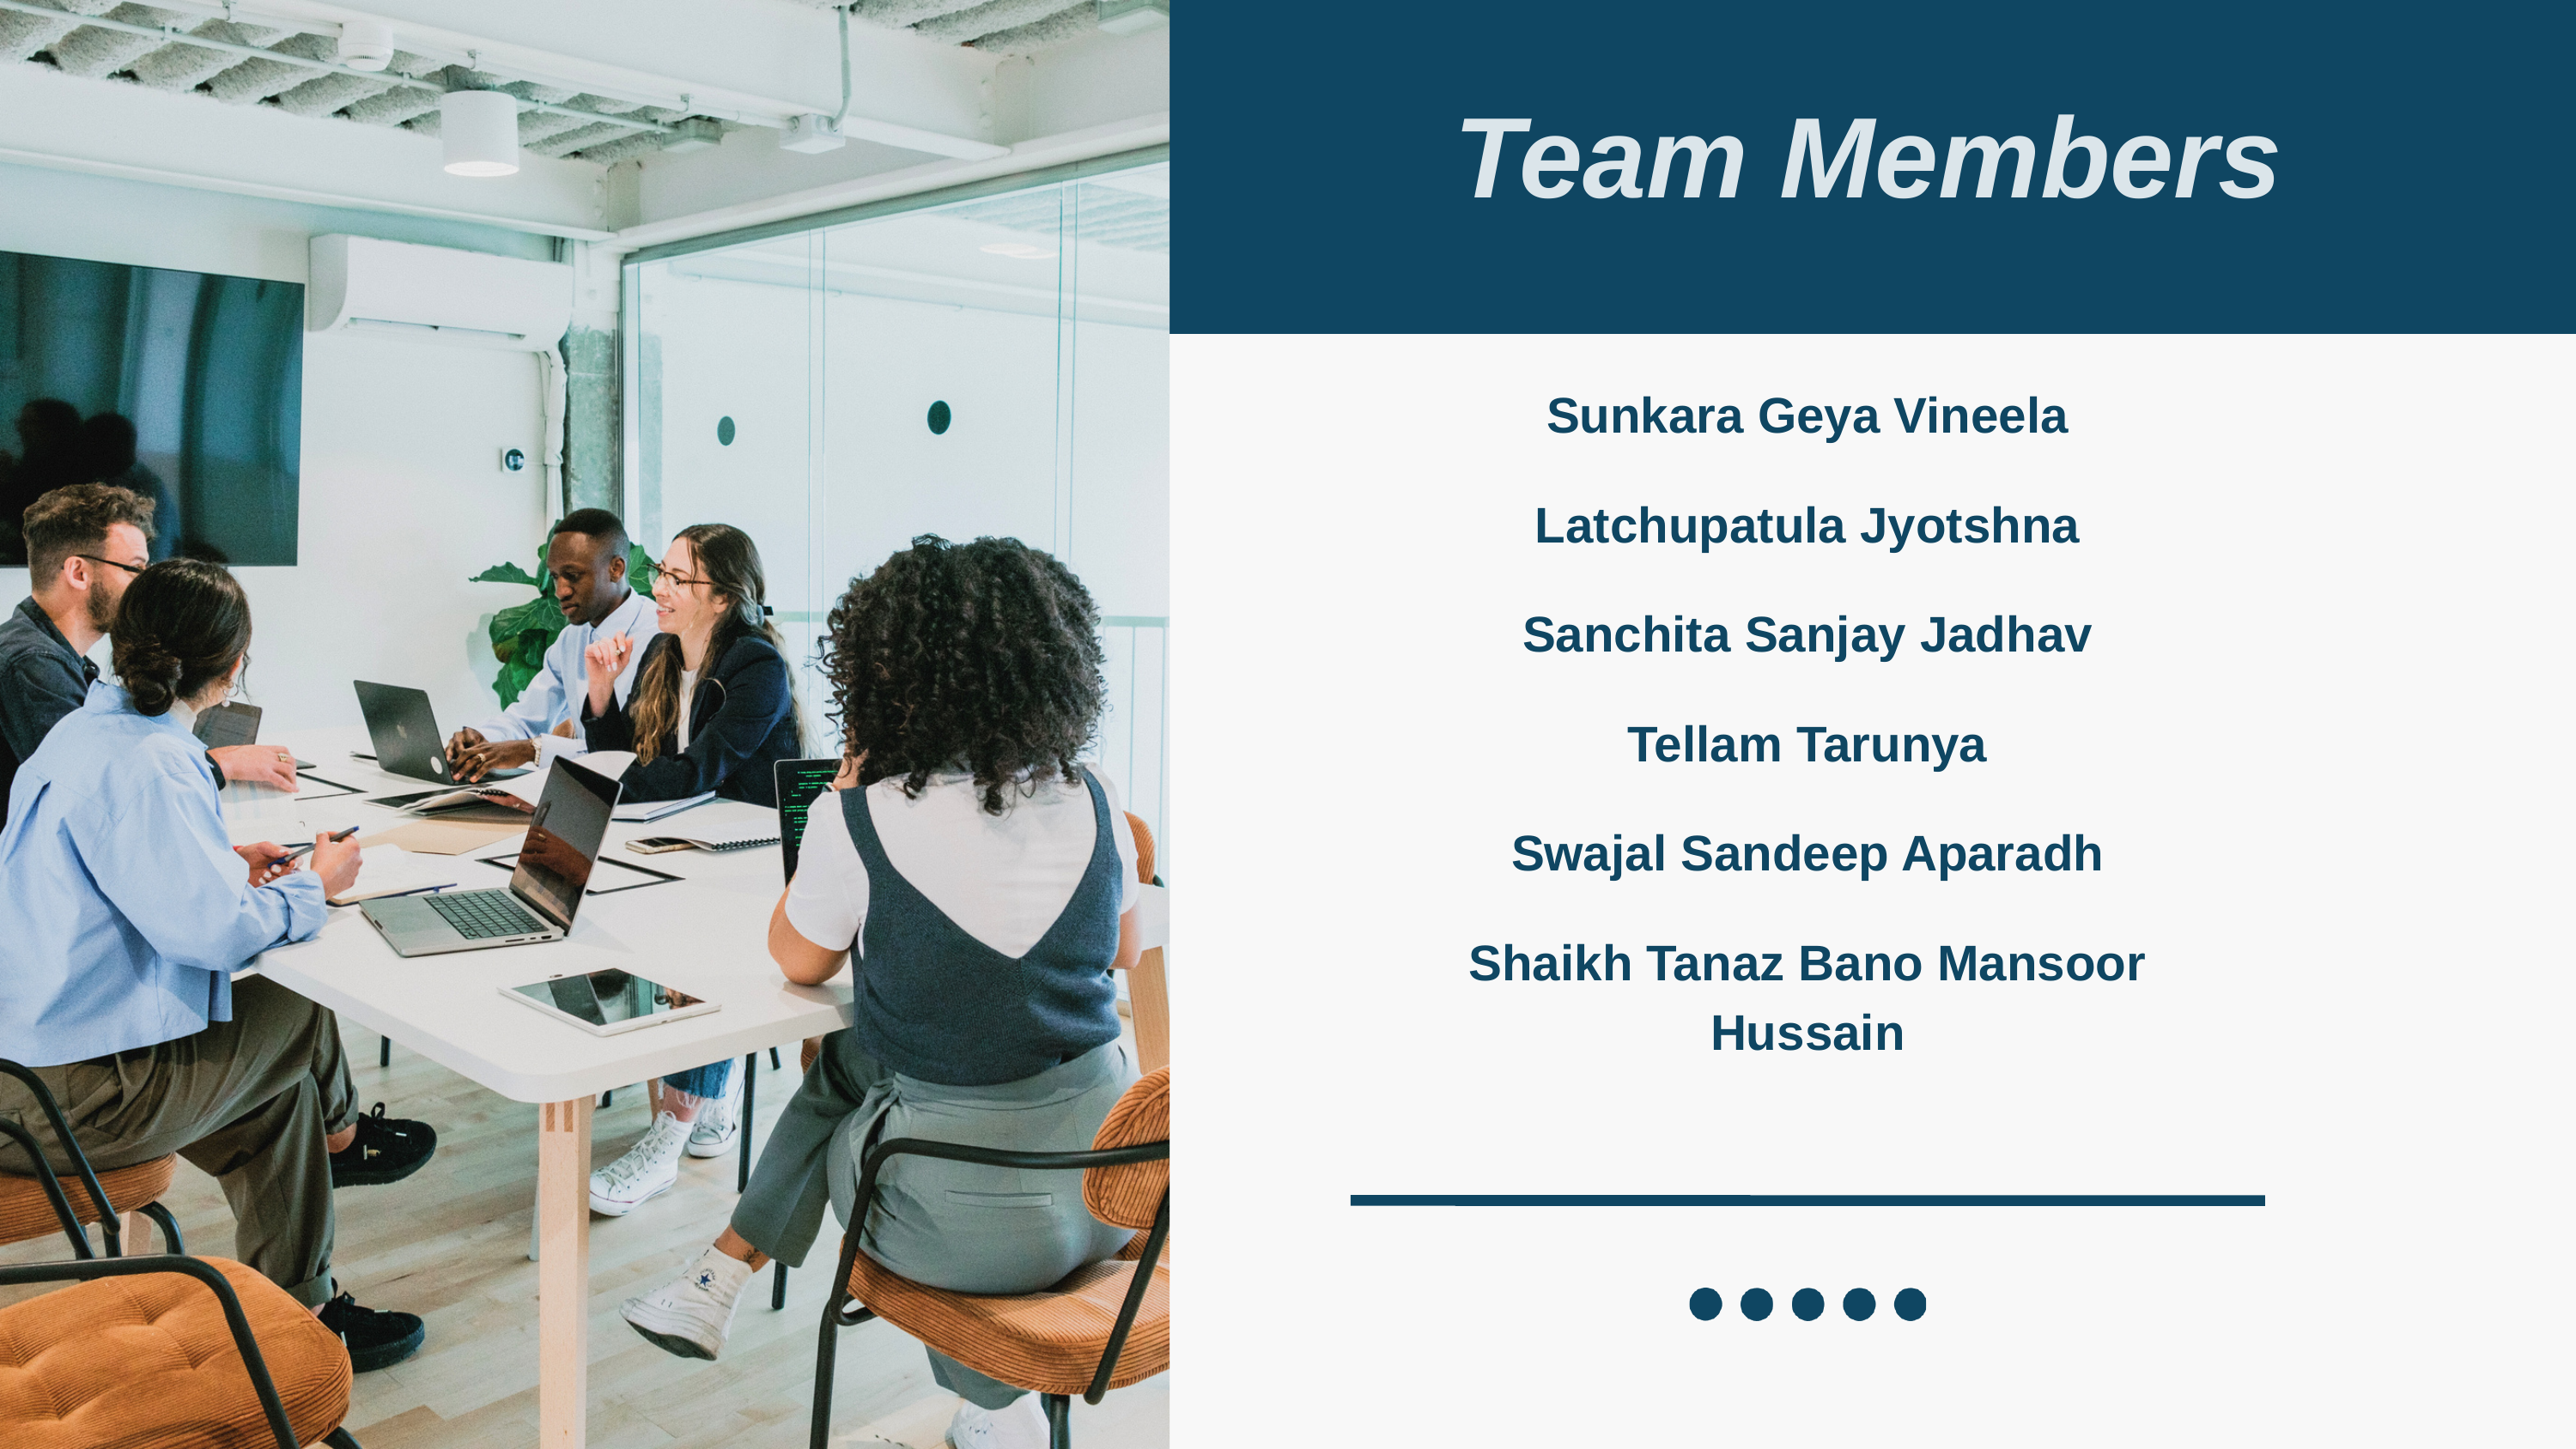

Team Members
Sunkara Geya Vineela

Latchupatula Jyotshna
Sanchita Sanjay Jadhav
Tellam Tarunya
Swajal Sandeep Aparadh
Shaikh Tanaz Bano Mansoor Hussain